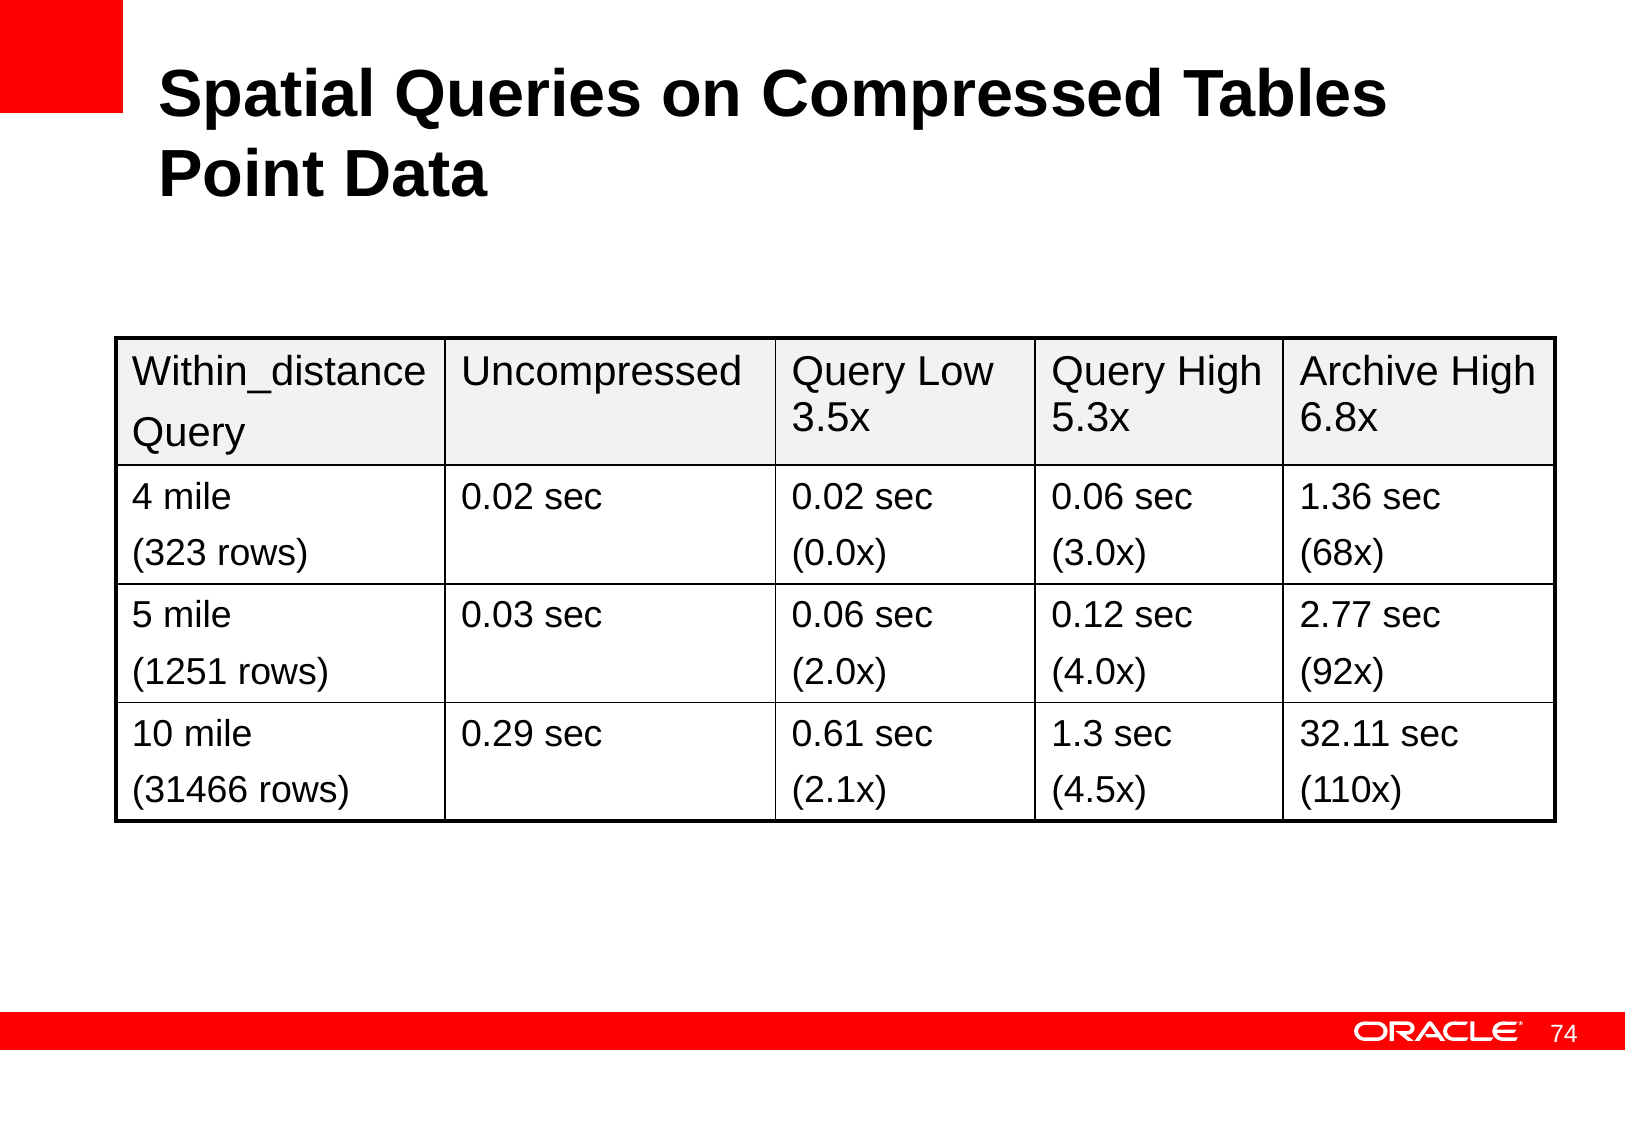

# Spatial Queries on Compressed Tables Point Data
| Within\_distance Query | Uncompressed | Query Low 3.5x | Query High 5.3x | Archive High 6.8x |
| --- | --- | --- | --- | --- |
| 4 mile (323 rows) | 0.02 sec | 0.02 sec (0.0x) | 0.06 sec (3.0x) | 1.36 sec (68x) |
| 5 mile (1251 rows) | 0.03 sec | 0.06 sec (2.0x) | 0.12 sec (4.0x) | 2.77 sec (92x) |
| 10 mile (31466 rows) | 0.29 sec | 0.61 sec (2.1x) | 1.3 sec (4.5x) | 32.11 sec (110x) |